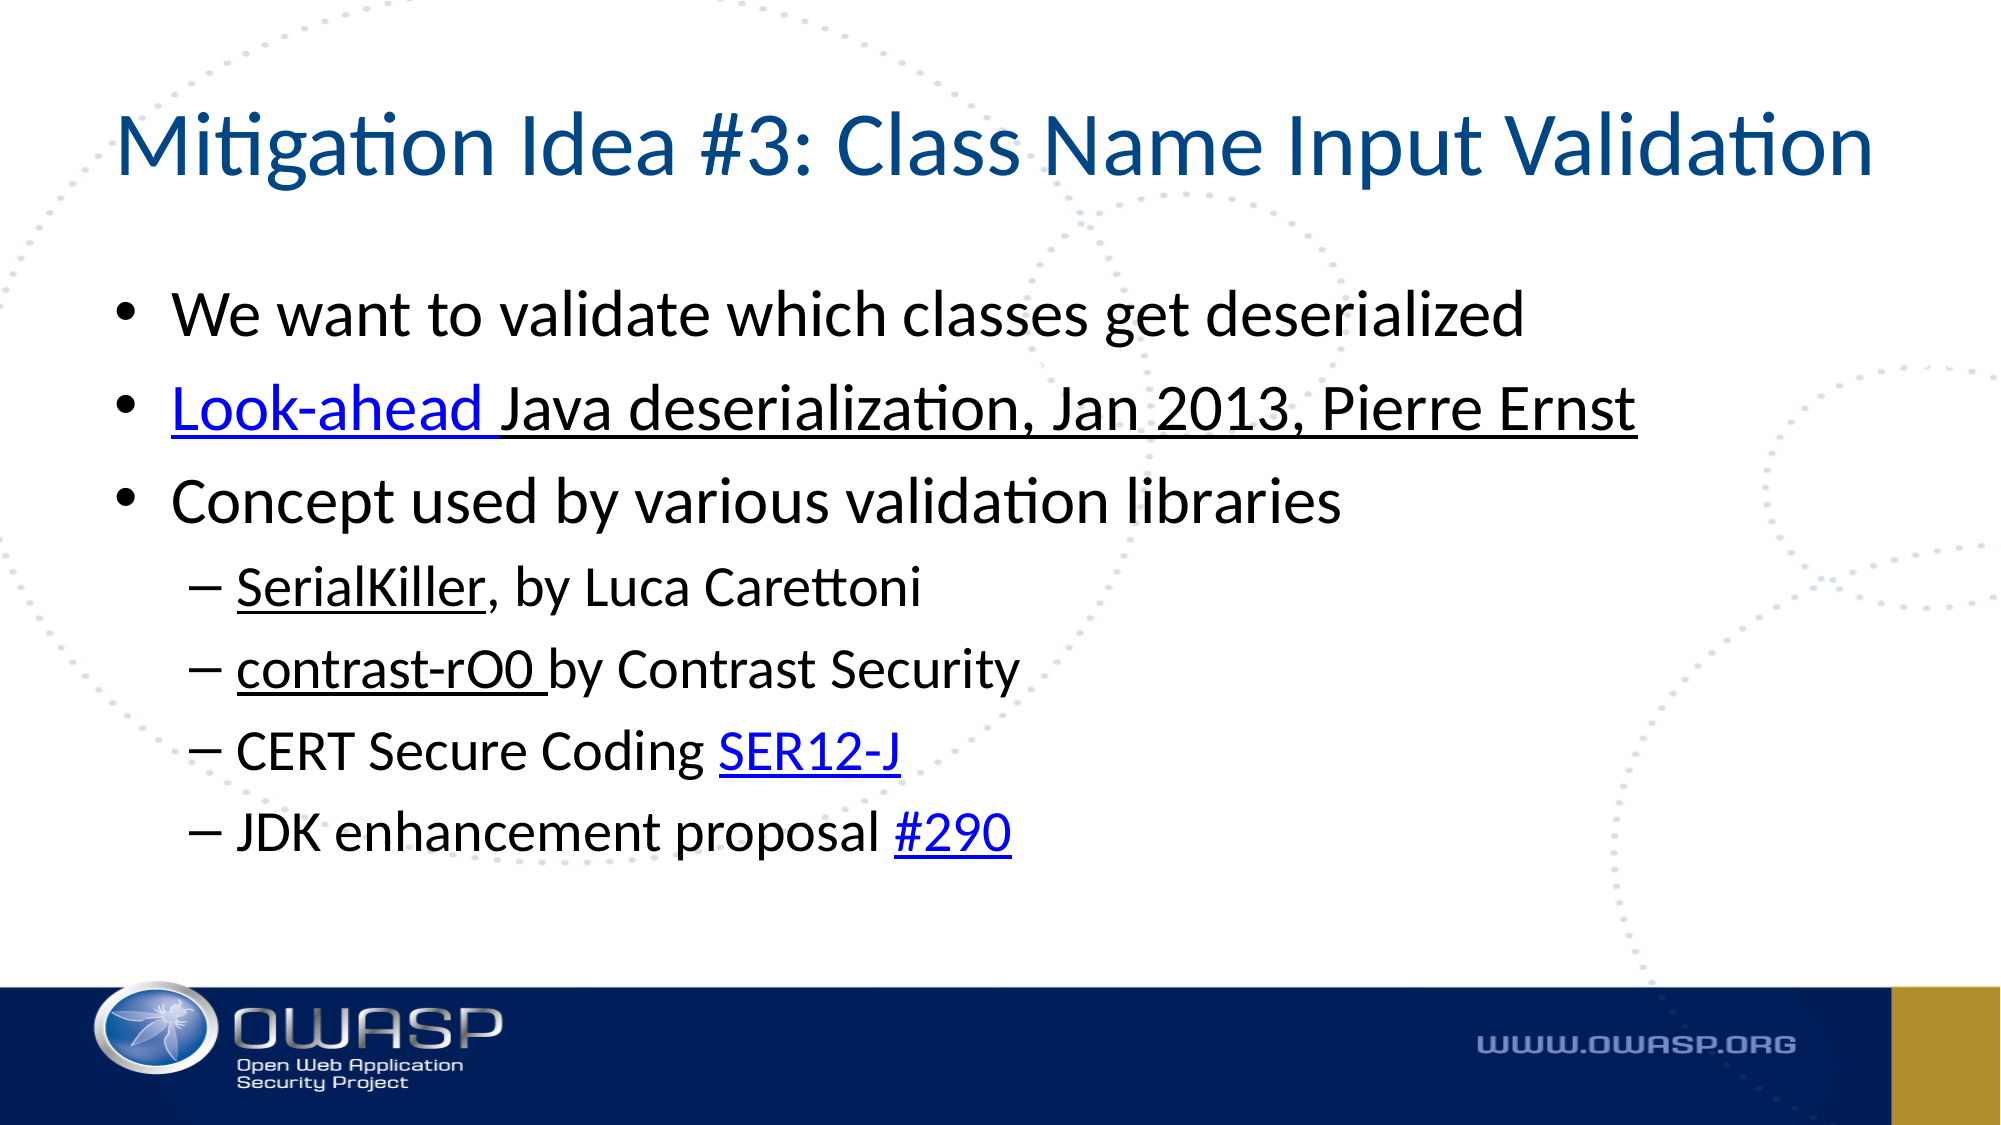

# Mitigation Idea #3: Class Name Input Validation
We want to validate which classes get deserialized
Look-ahead Java deserialization, Jan 2013, Pierre Ernst
Concept used by various validation libraries
SerialKiller, by Luca Carettoni
contrast-rO0 by Contrast Security
CERT Secure Coding SER12-J
JDK enhancement proposal #290